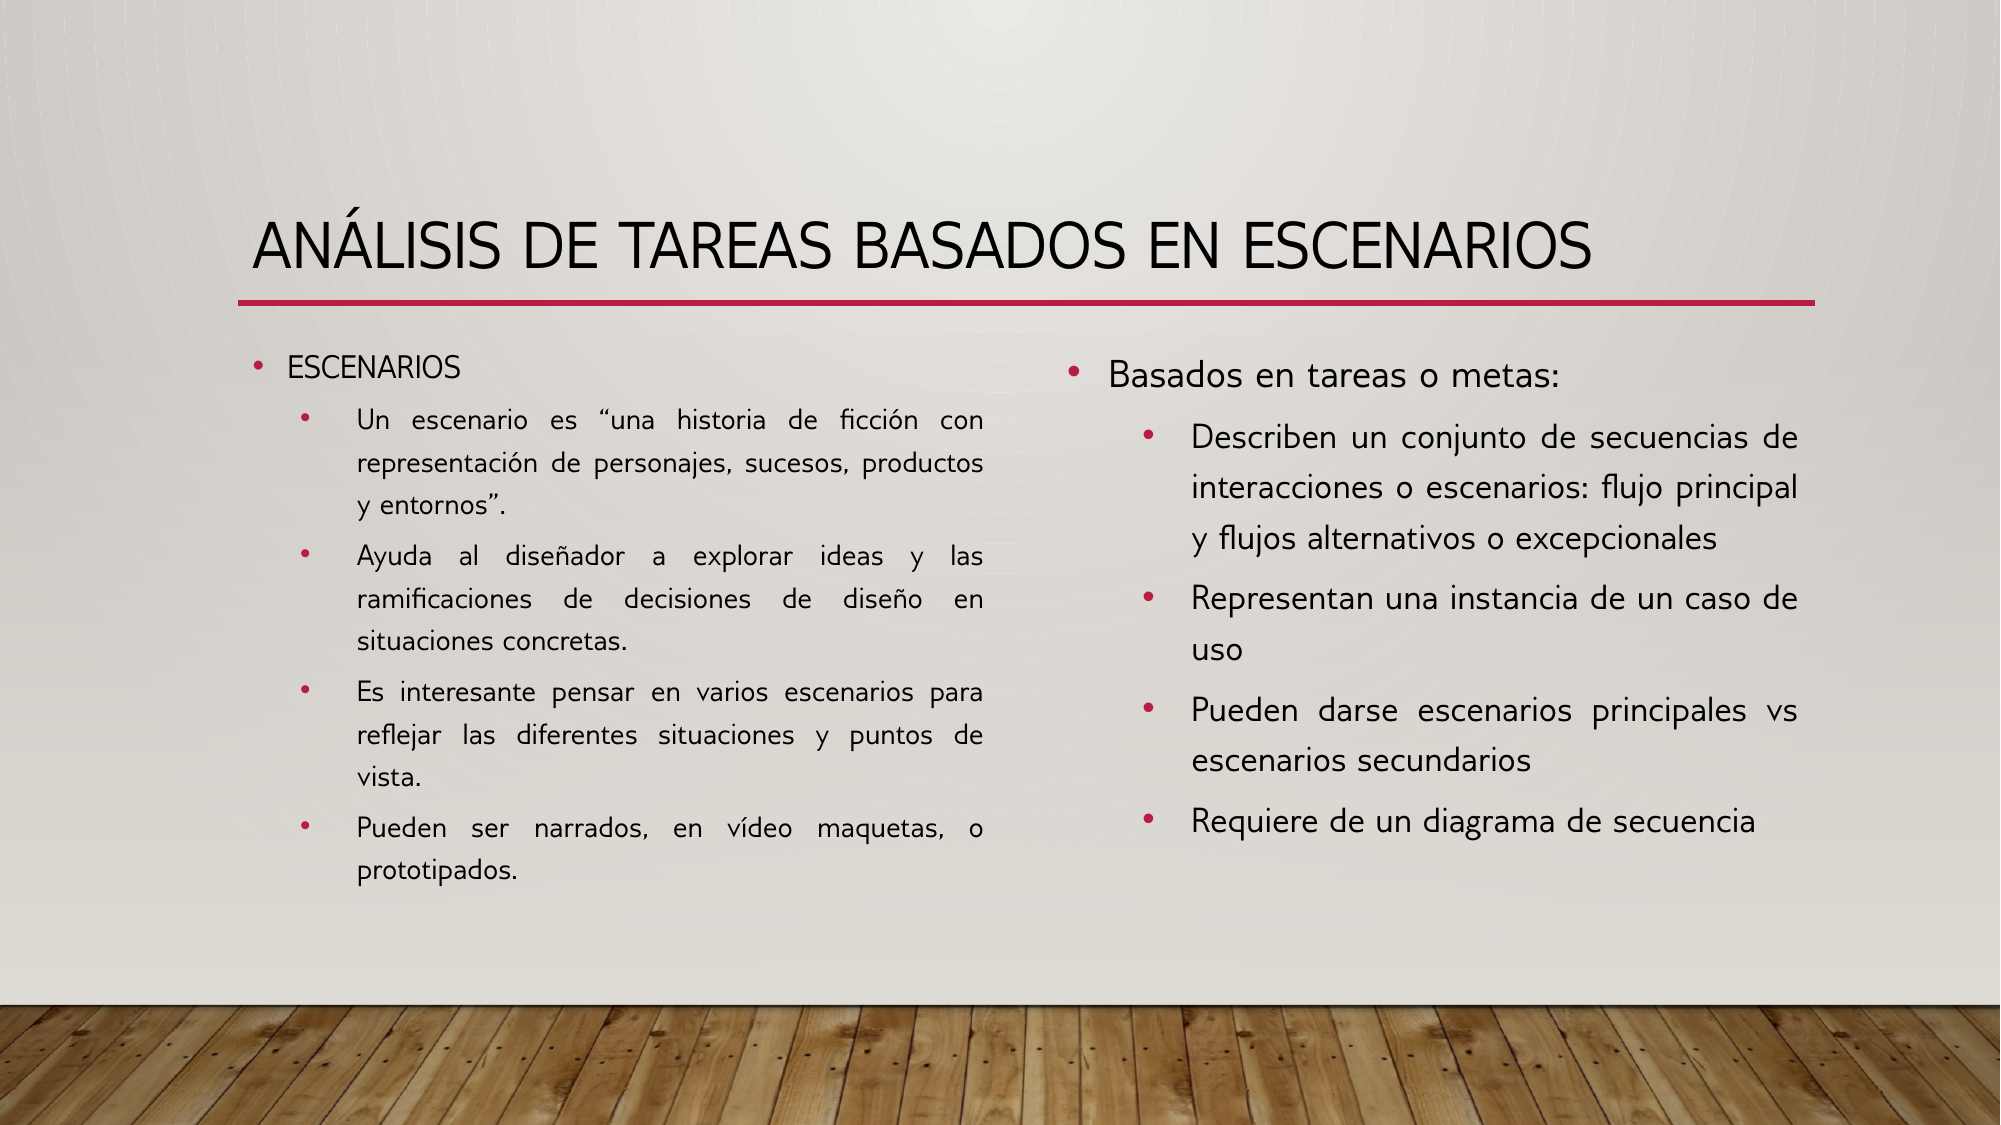

# Análisis de tareas basados en Escenarios
ESCENARIOS
Un escenario es “una historia de ficción con representación de personajes, sucesos, productos y entornos”.
Ayuda al diseñador a explorar ideas y las ramificaciones de decisiones de diseño en situaciones concretas.
Es interesante pensar en varios escenarios para reflejar las diferentes situaciones y puntos de vista.
Pueden ser narrados, en vídeo maquetas, o prototipados.

Basados en tareas o metas:
Describen un conjunto de secuencias de interacciones o escenarios: flujo principal y flujos alternativos o excepcionales
Representan una instancia de un caso de uso
Pueden darse escenarios principales vs escenarios secundarios
Requiere de un diagrama de secuencia